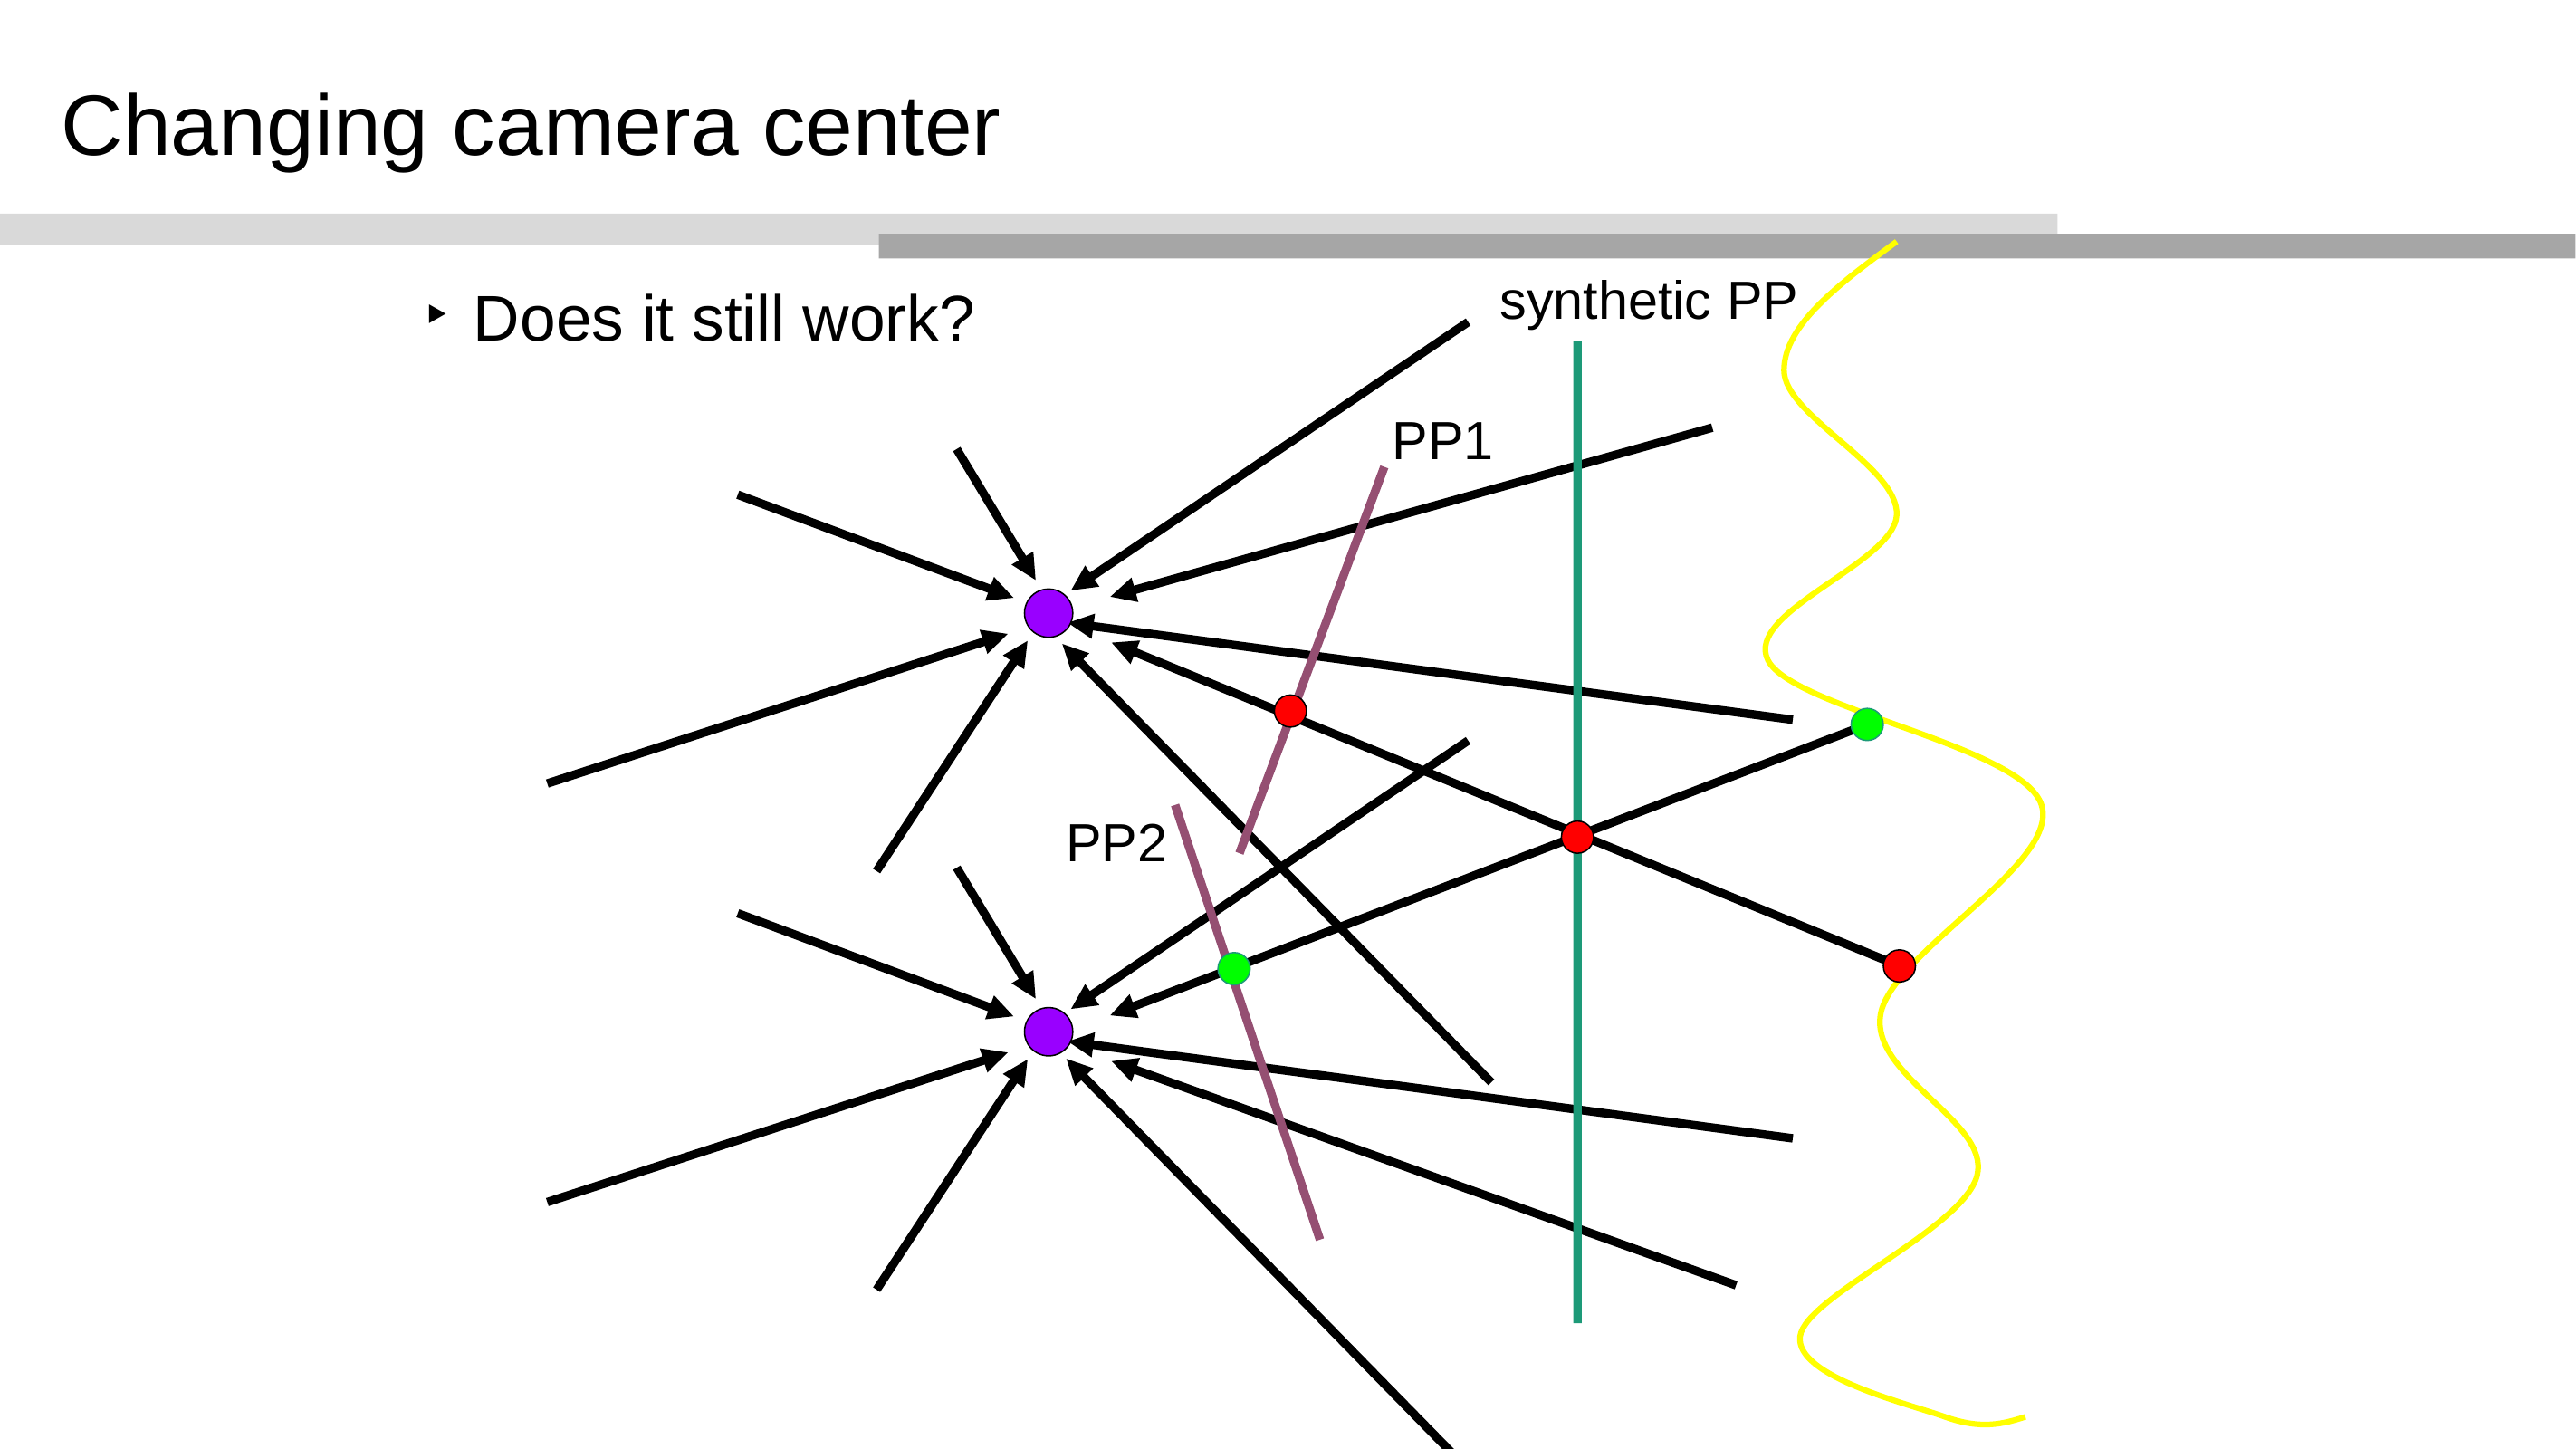

# Changing camera center

synthetic PP

Does it still work?

PP1

PP2